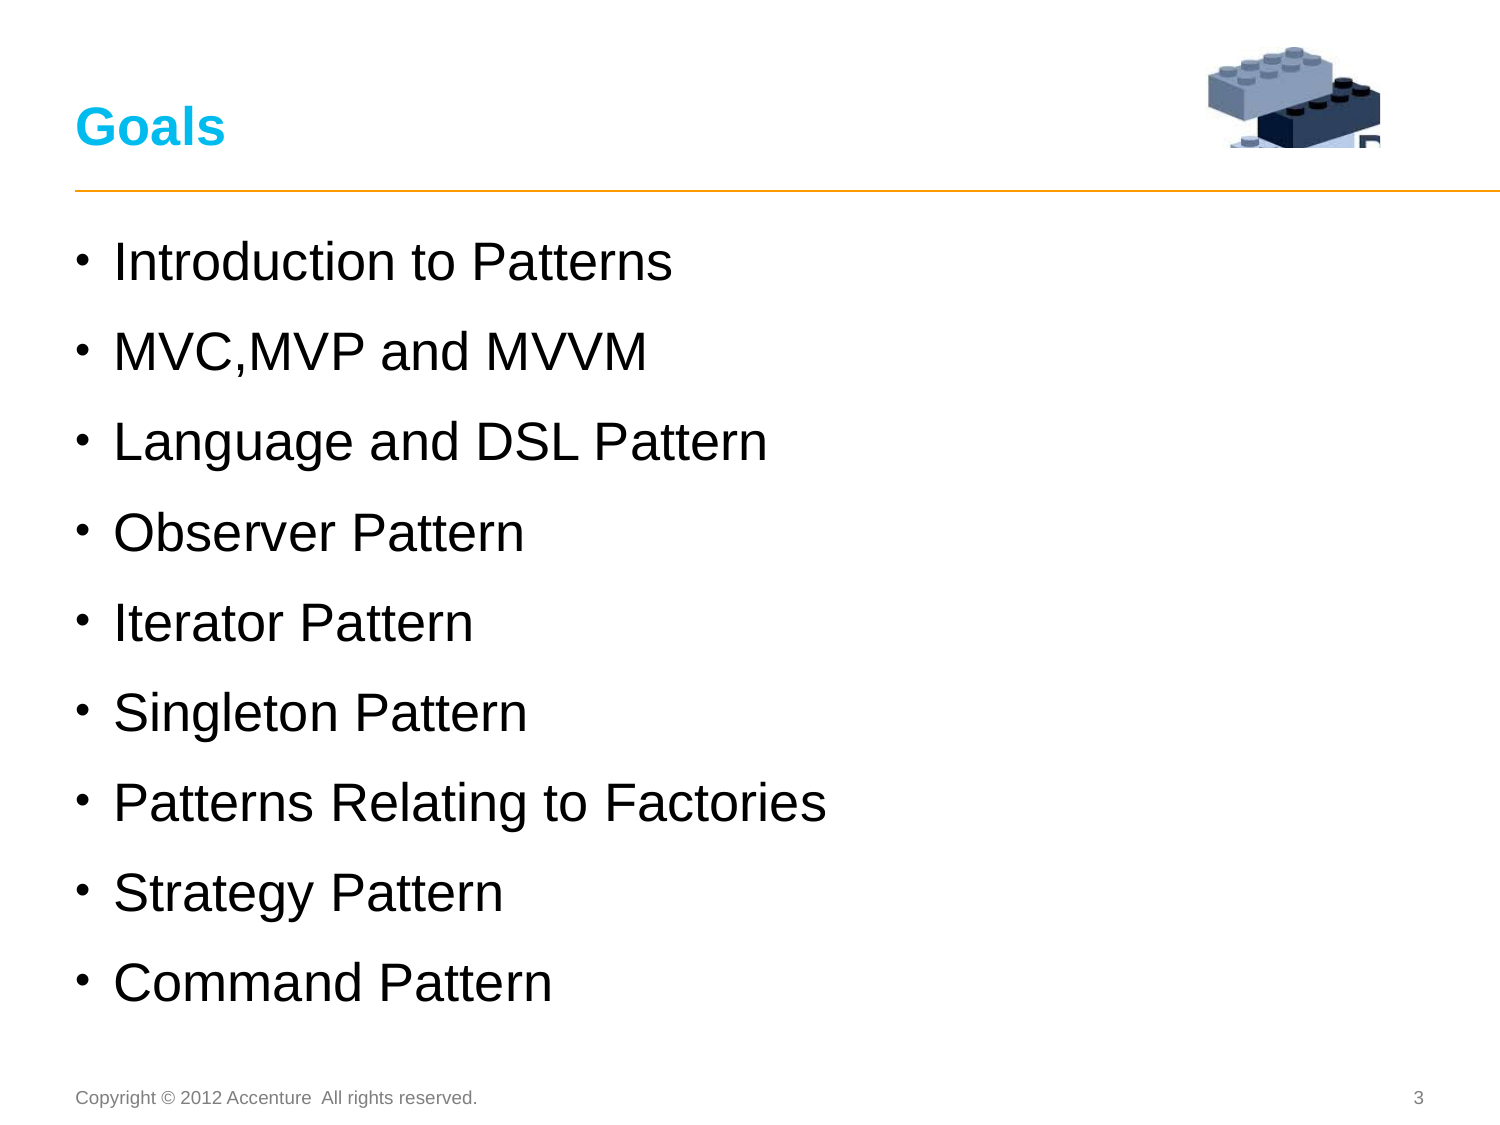

# Goals
Introduction to Patterns
MVC,MVP and MVVM
Language and DSL Pattern
Observer Pattern
Iterator Pattern
Singleton Pattern
Patterns Relating to Factories
Strategy Pattern
Command Pattern